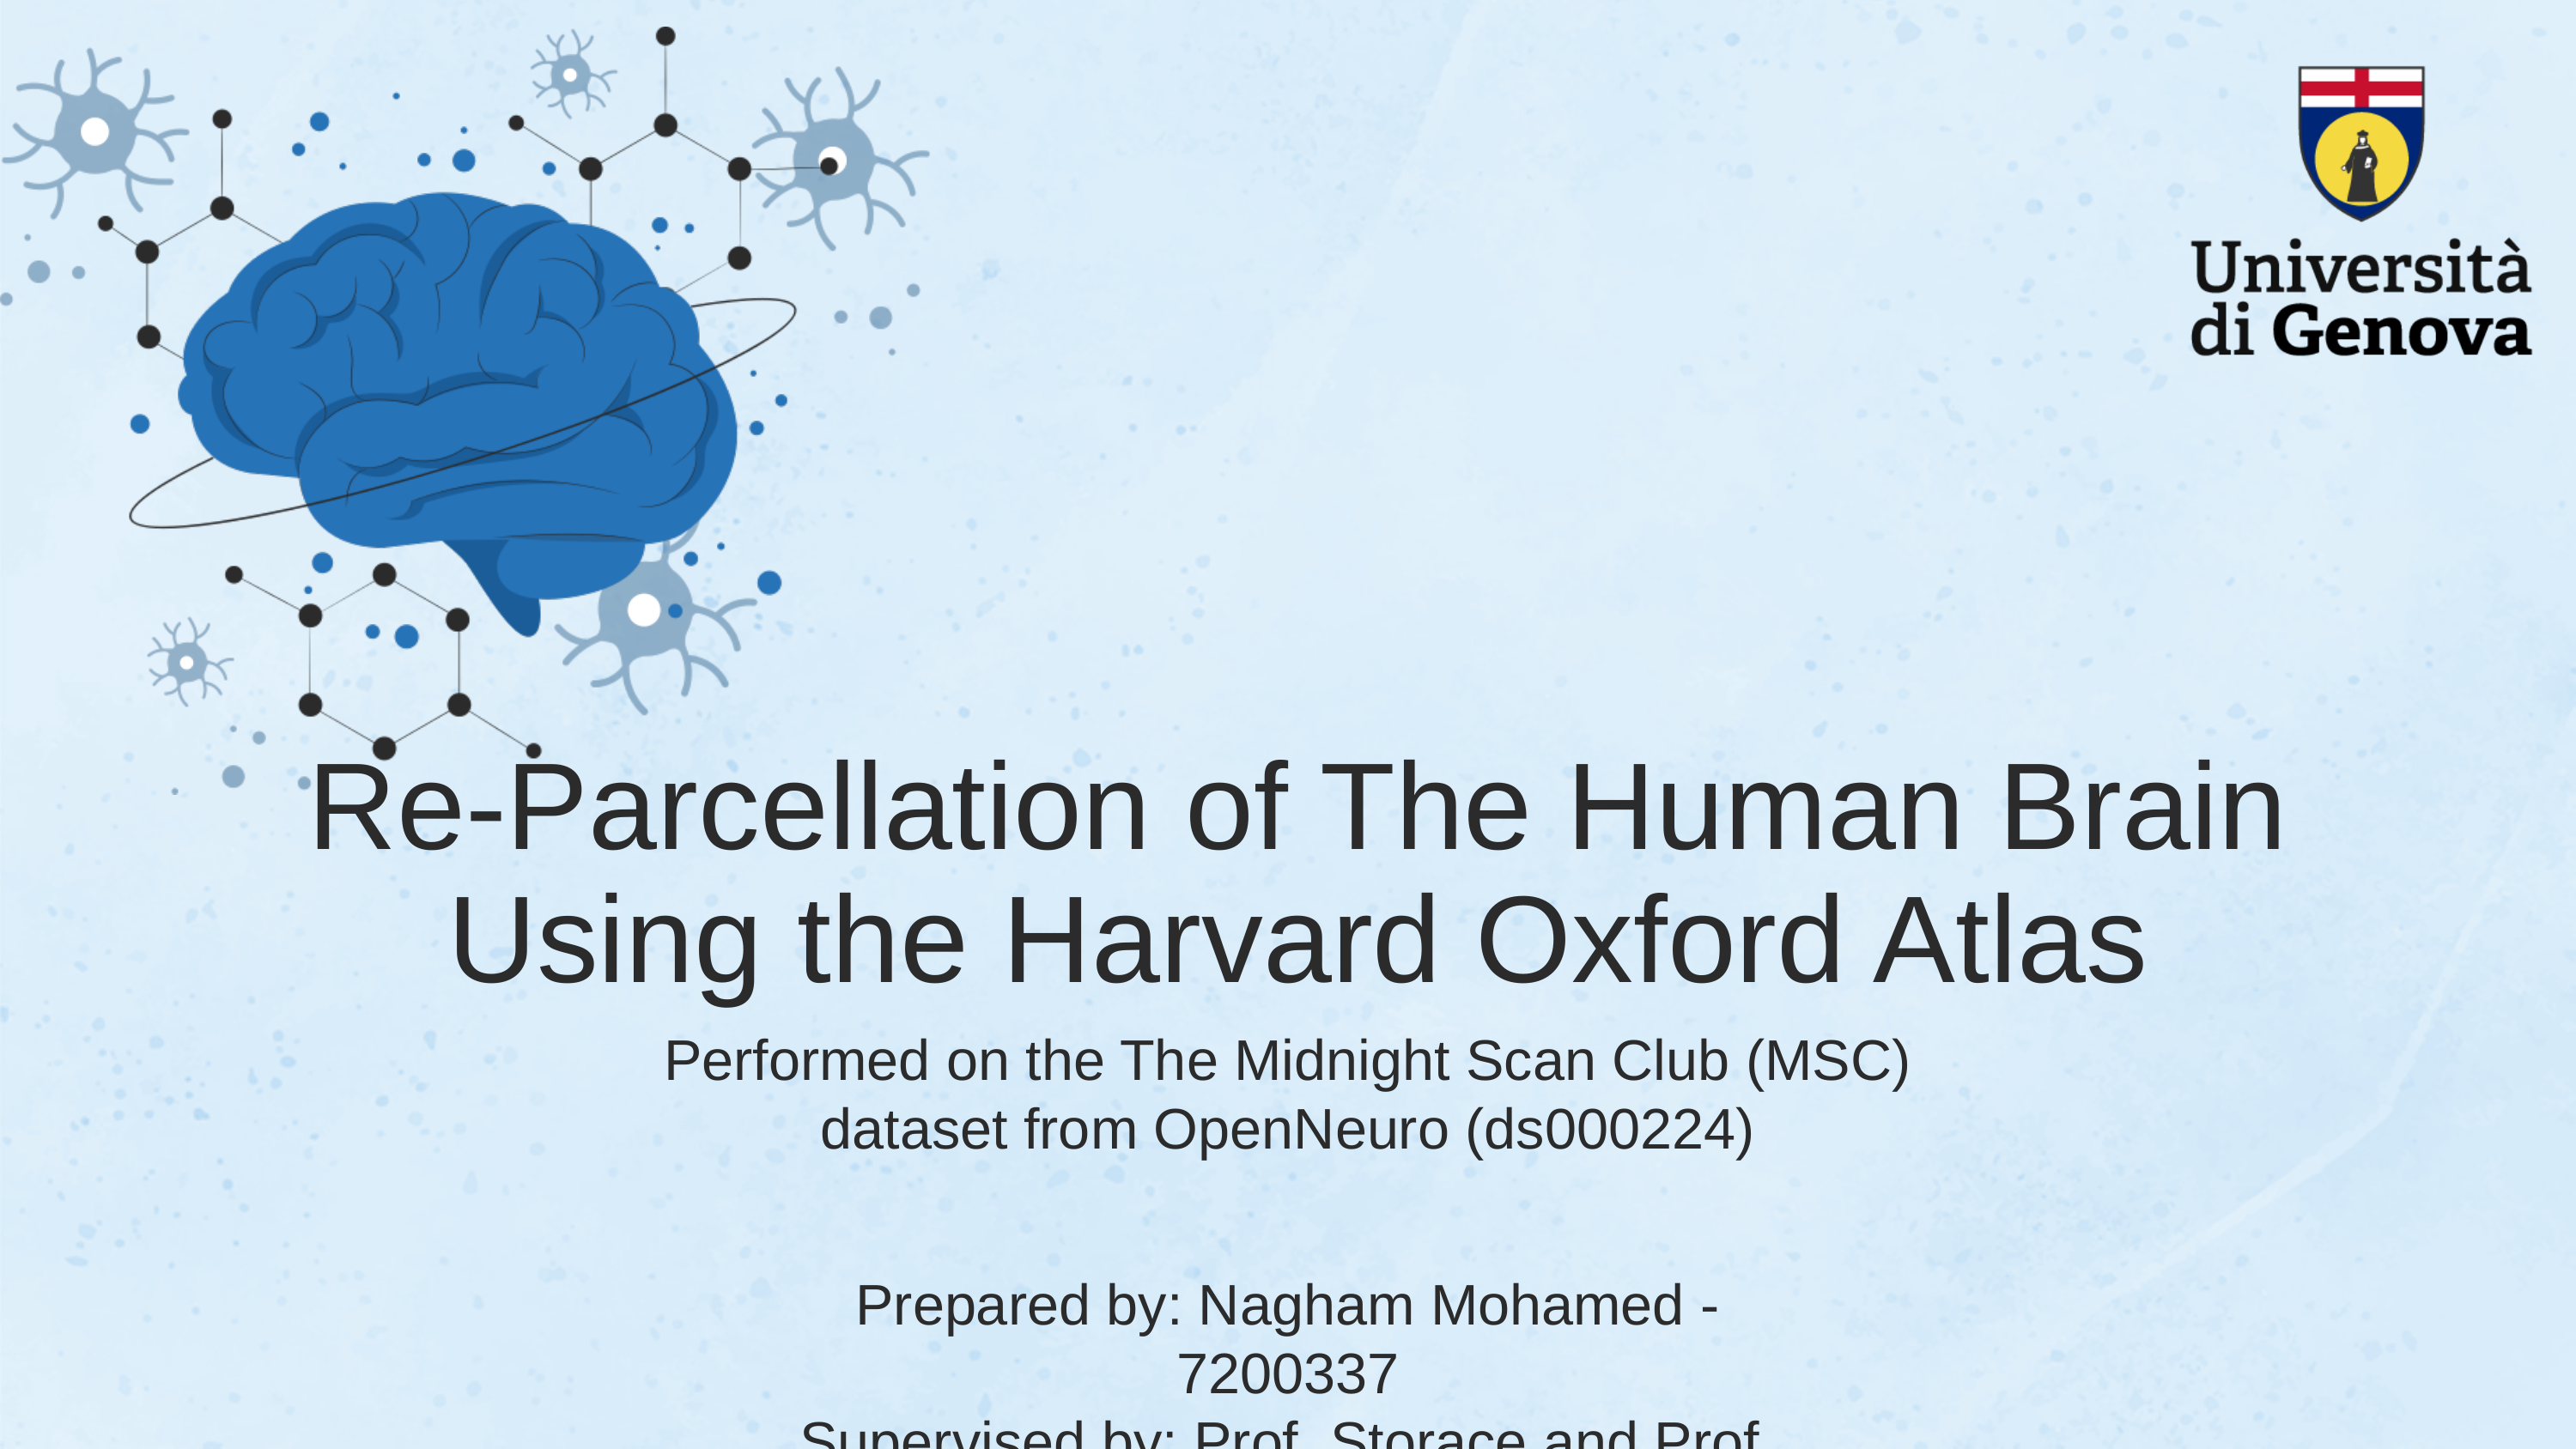

Re-Parcellation of The Human Brain Using the Harvard Oxford Atlas
Performed on the The Midnight Scan Club (MSC) dataset from OpenNeuro (ds000224)
Prepared by: Nagham Mohamed - 7200337
Supervised by: Prof. Storace and Prof. Lodi